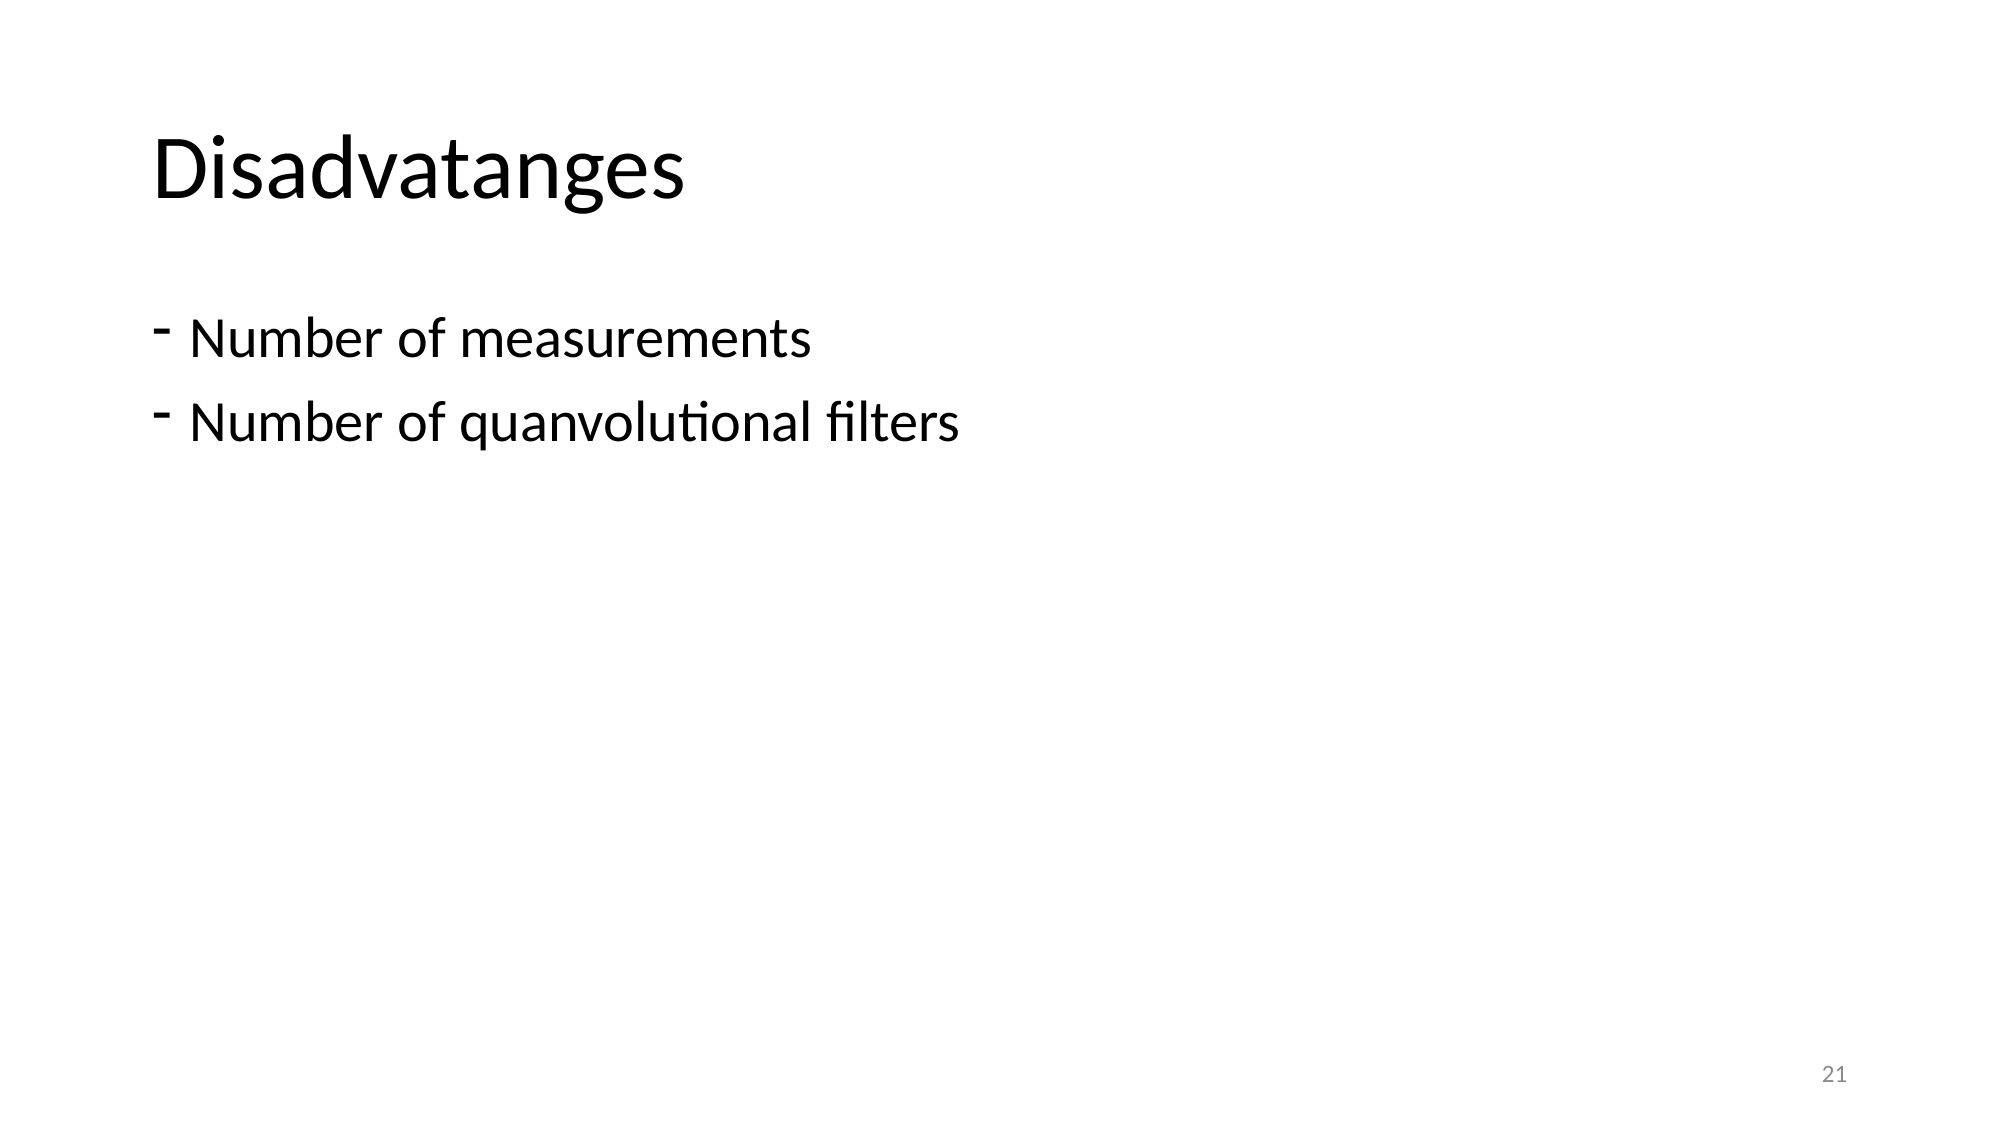

# Disadvatanges
Number of measurements
Number of quanvolutional filters
21